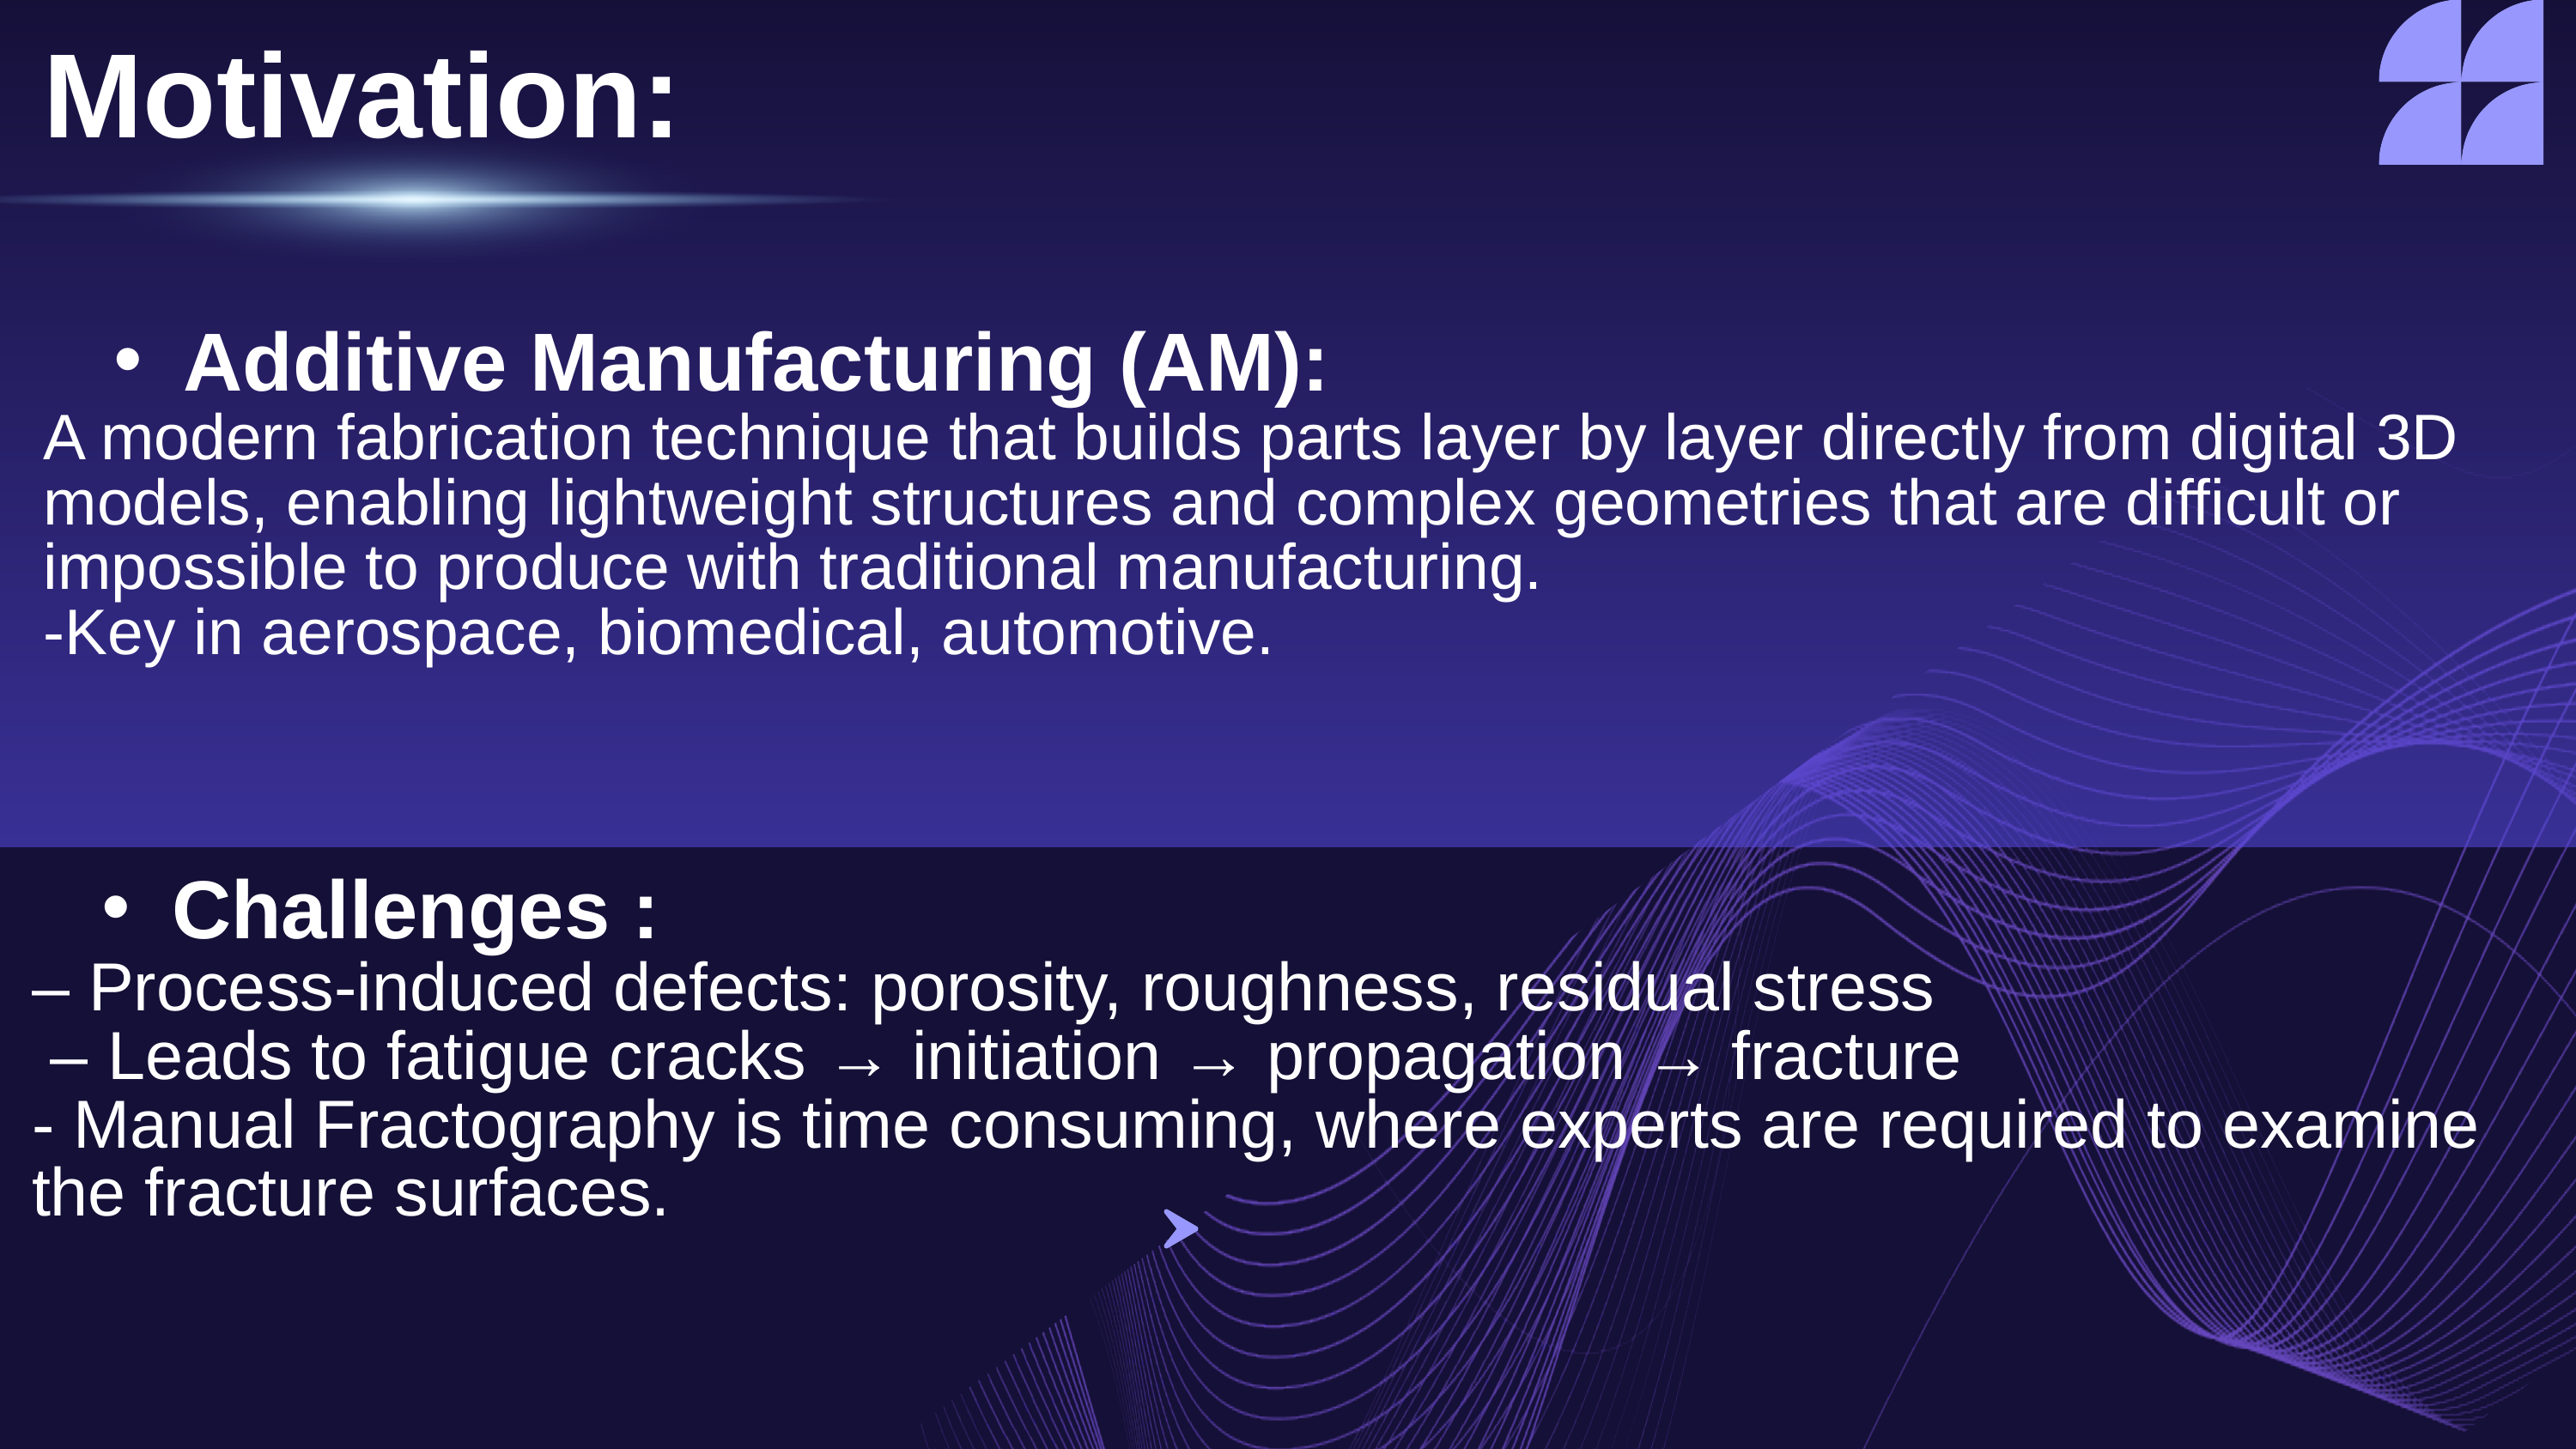

Motivation:

Additive Manufacturing (AM):
A modern fabrication technique that builds parts layer by layer directly from digital 3D models, enabling lightweight structures and complex geometries that are difficult or impossible to produce with traditional manufacturing.
-Key in aerospace, biomedical, automotive.

Challenges :
– Process-induced defects: porosity, roughness, residual stress
 – Leads to fatigue cracks → initiation → propagation → fracture
- Manual Fractography is time consuming, where experts are required to examine the fracture surfaces.